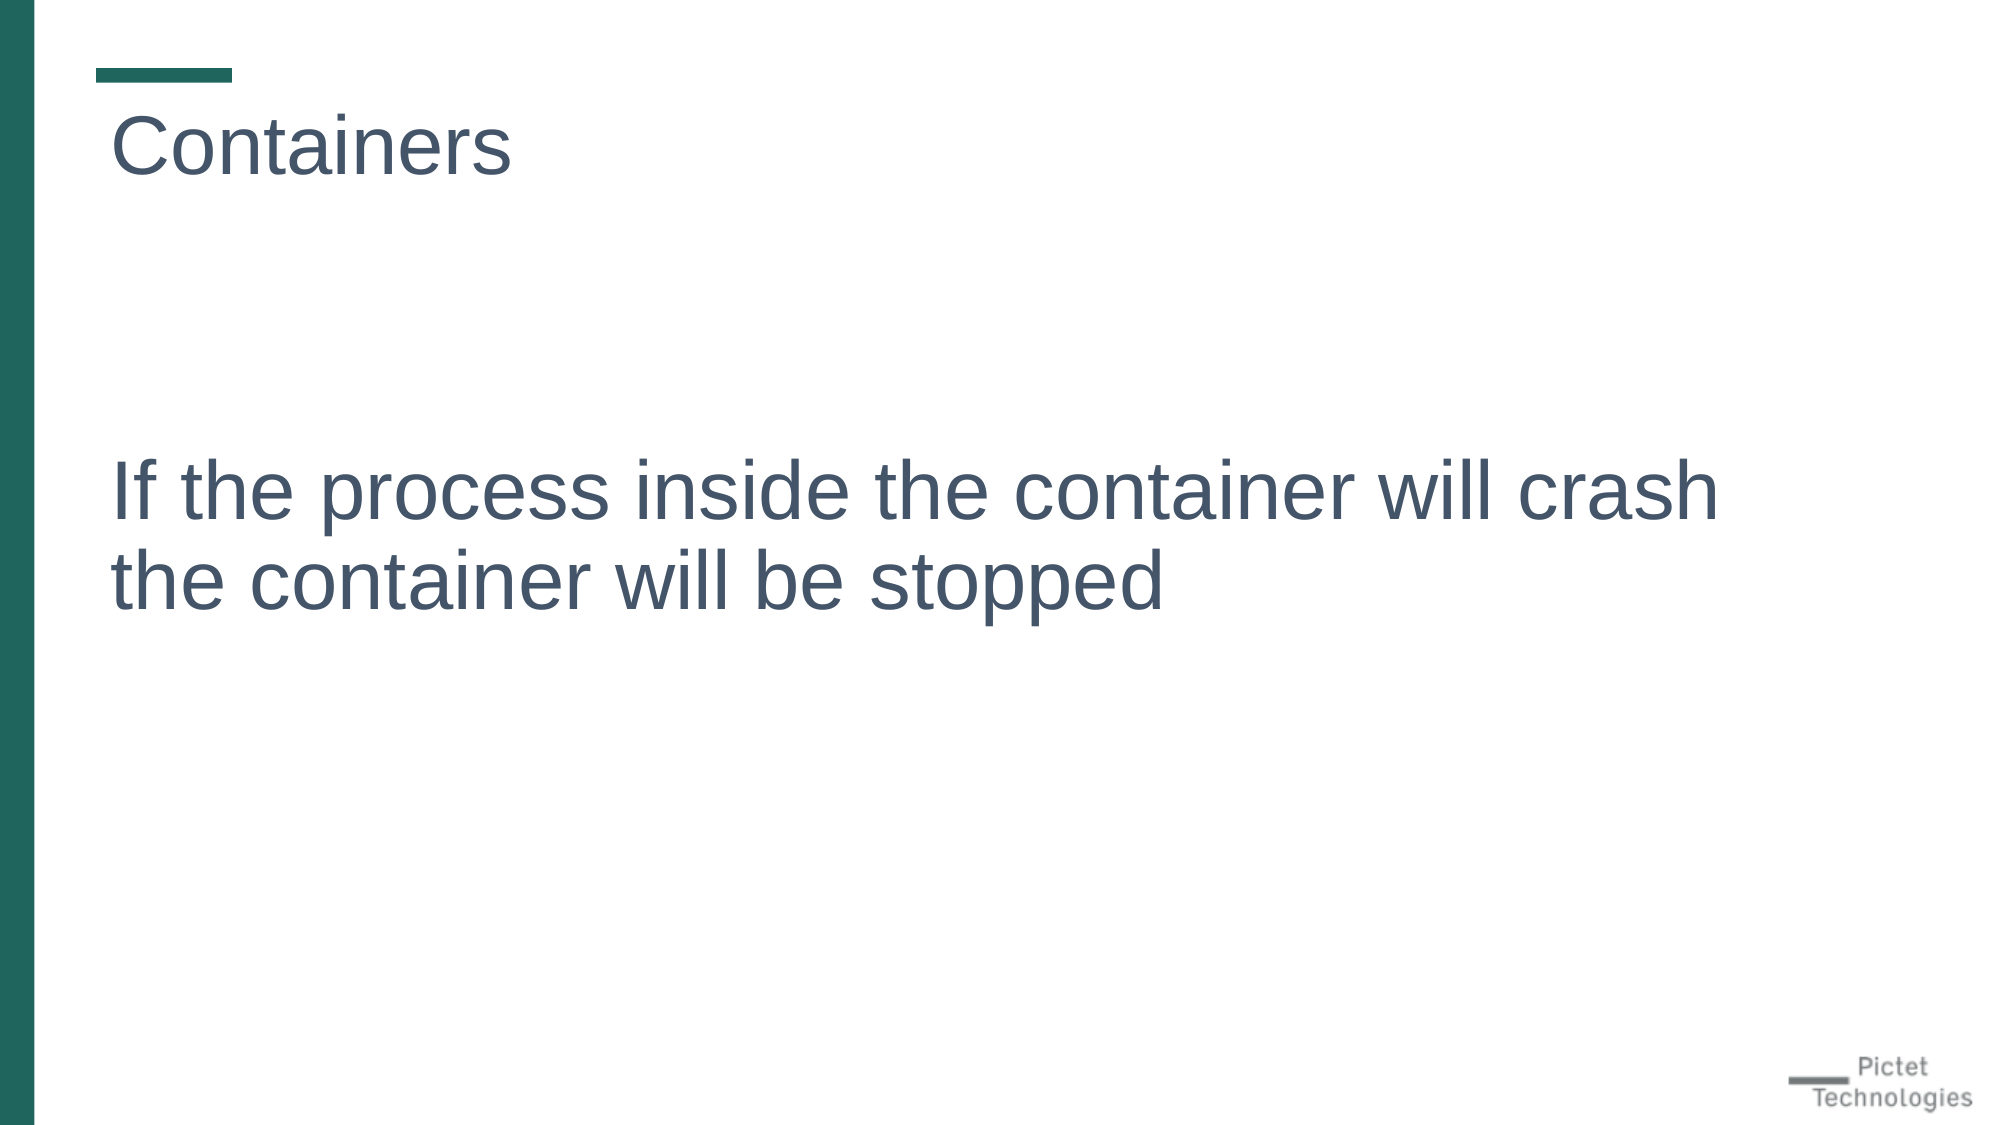

# Containers
If the process inside the container will crash
the container will be stopped